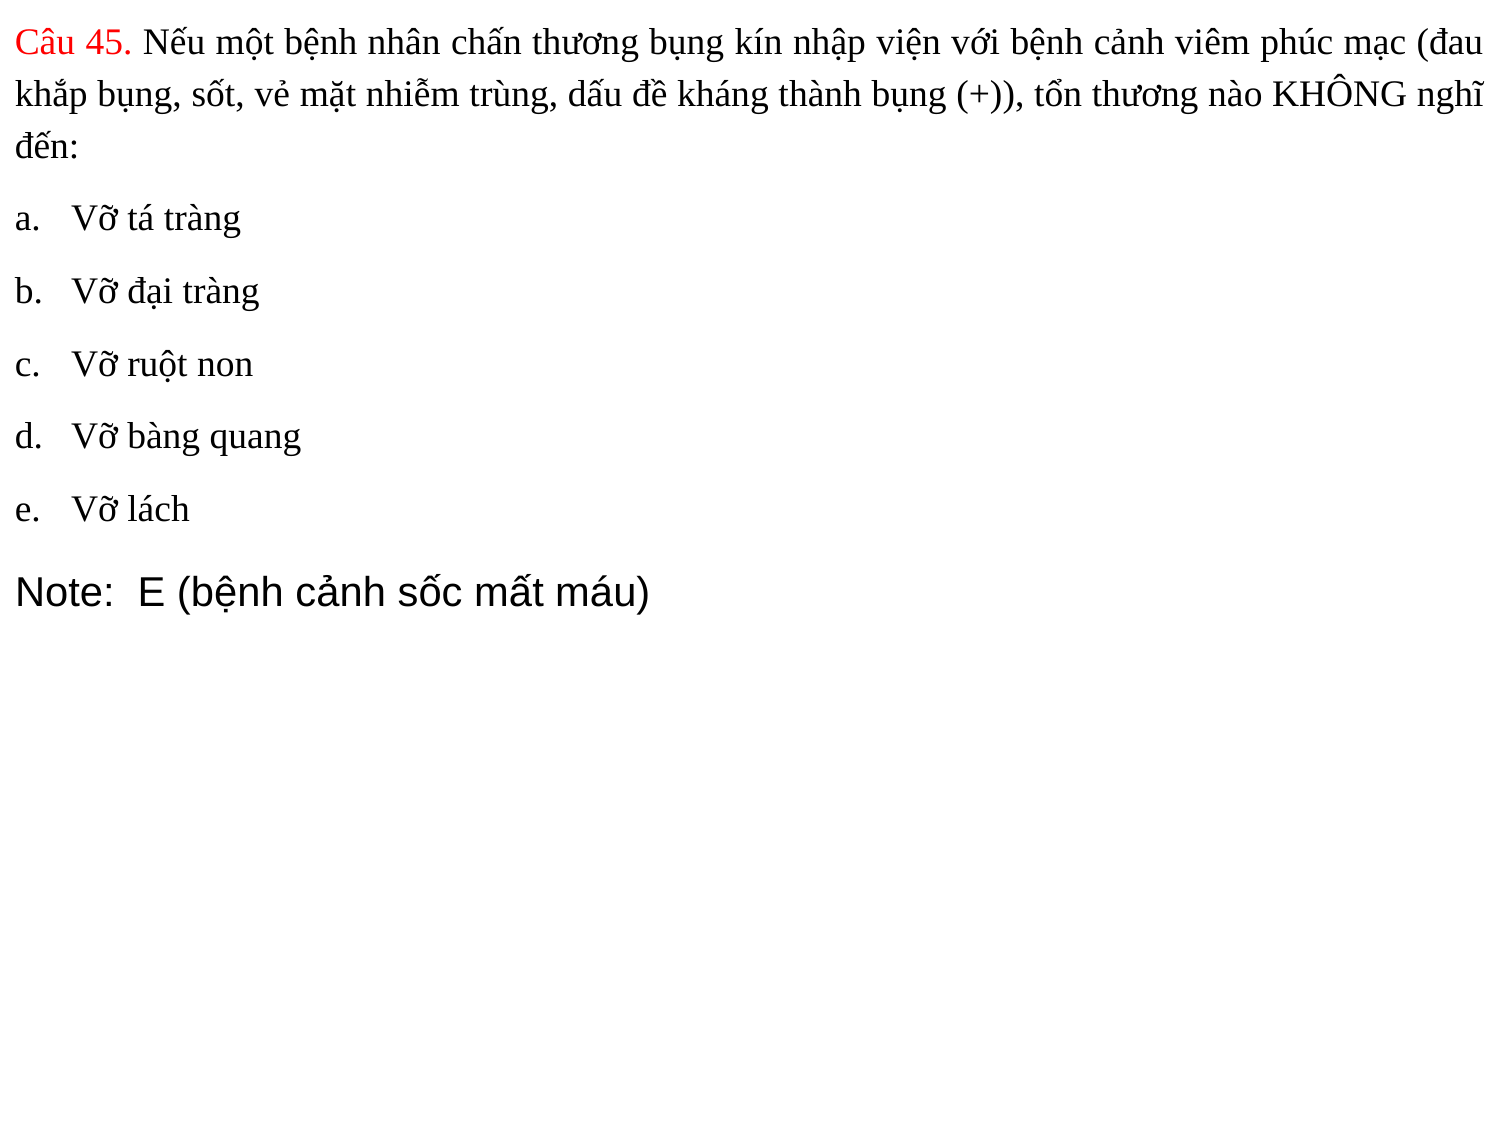

Câu 45. Nếu một bệnh nhân chấn thương bụng kín nhập viện với bệnh cảnh viêm phúc mạc (đau khắp bụng, sốt, vẻ mặt nhiễm trùng, dấu đề kháng thành bụng (+)), tổn thương nào KHÔNG nghĩ đến:
Vỡ tá tràng
Vỡ đại tràng
Vỡ ruột non
Vỡ bàng quang
Vỡ lách
Note:  E (bệnh cảnh sốc mất máu)